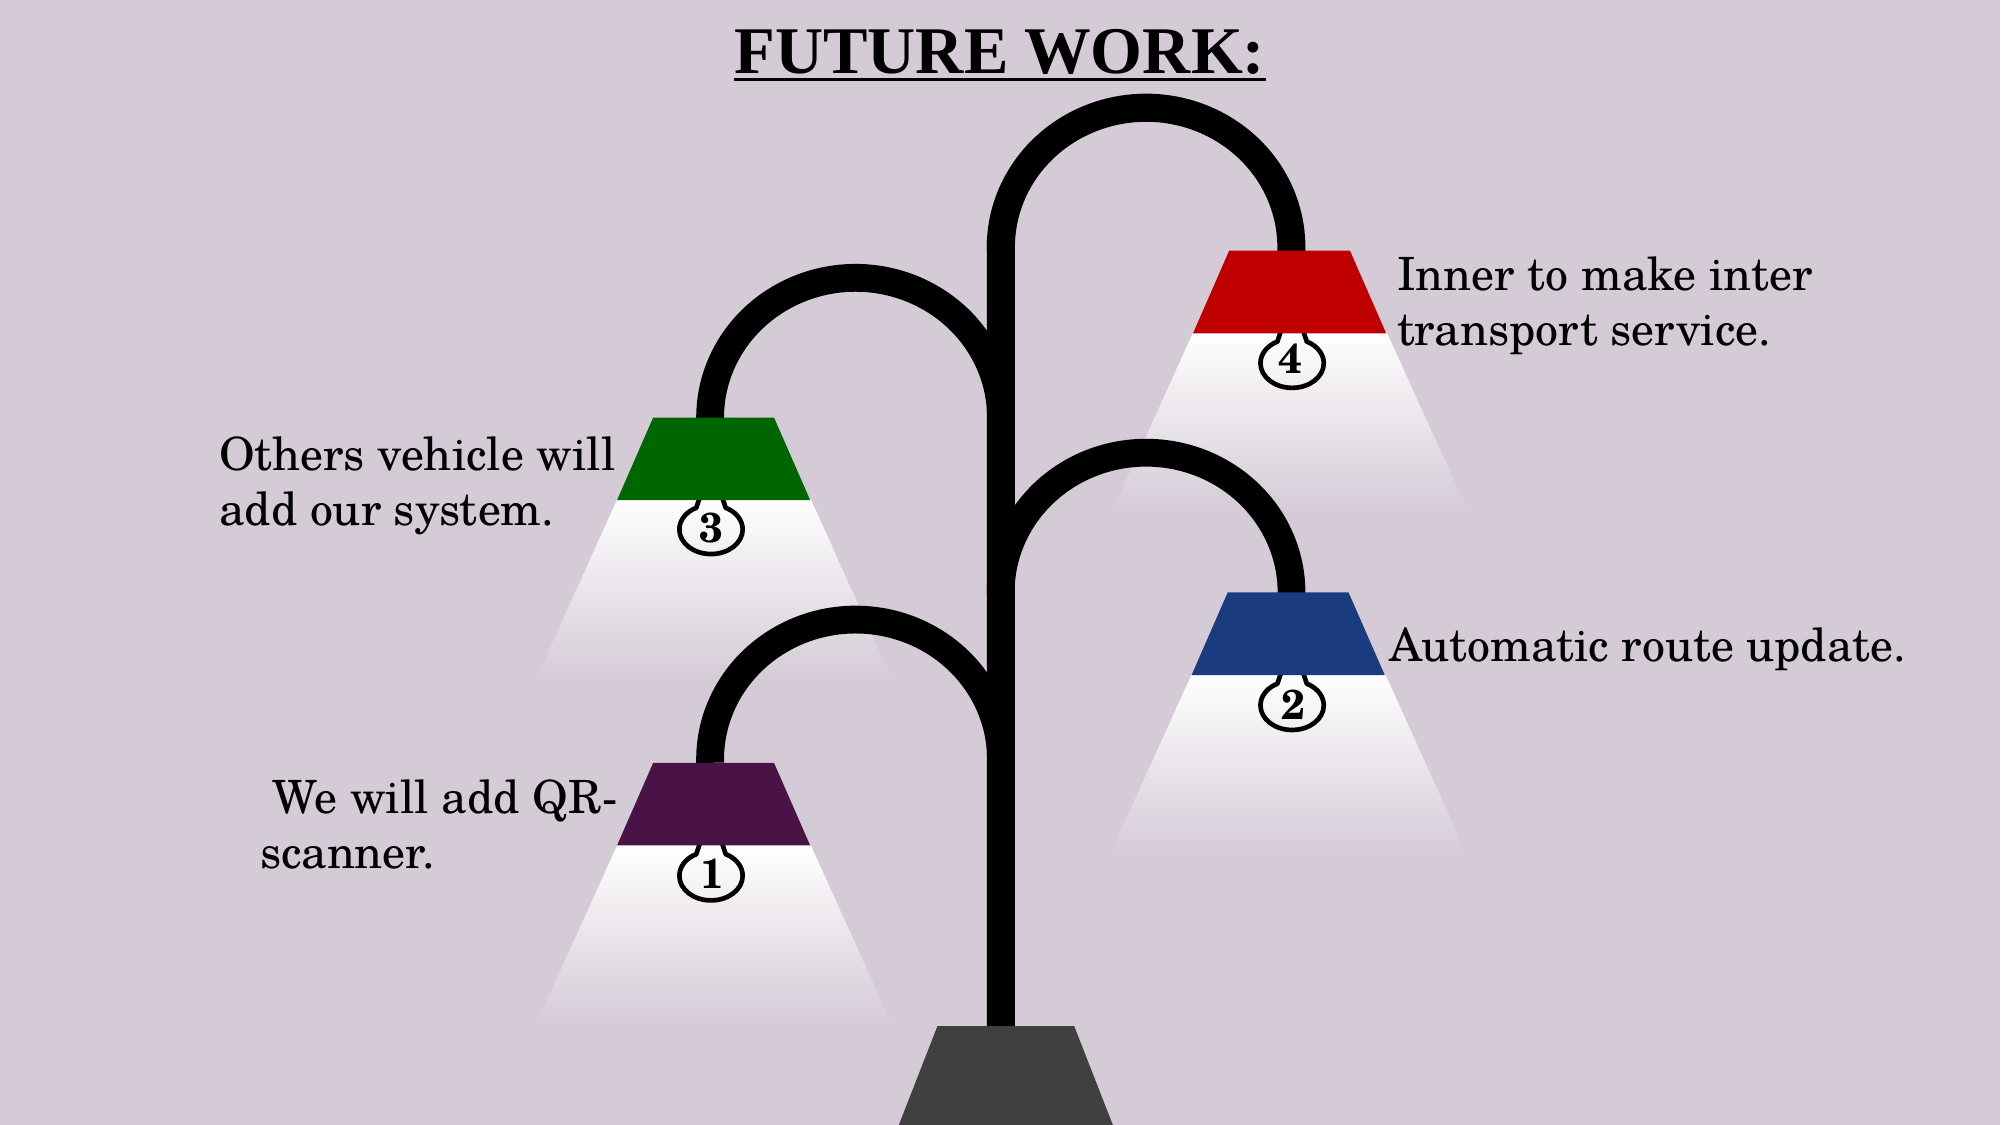

FUTURE WORK:

Inner to make inter transport service.

4

Others vehicle will add our system.

3

Automatic route update.

2

 We will add QR-scanner.

1